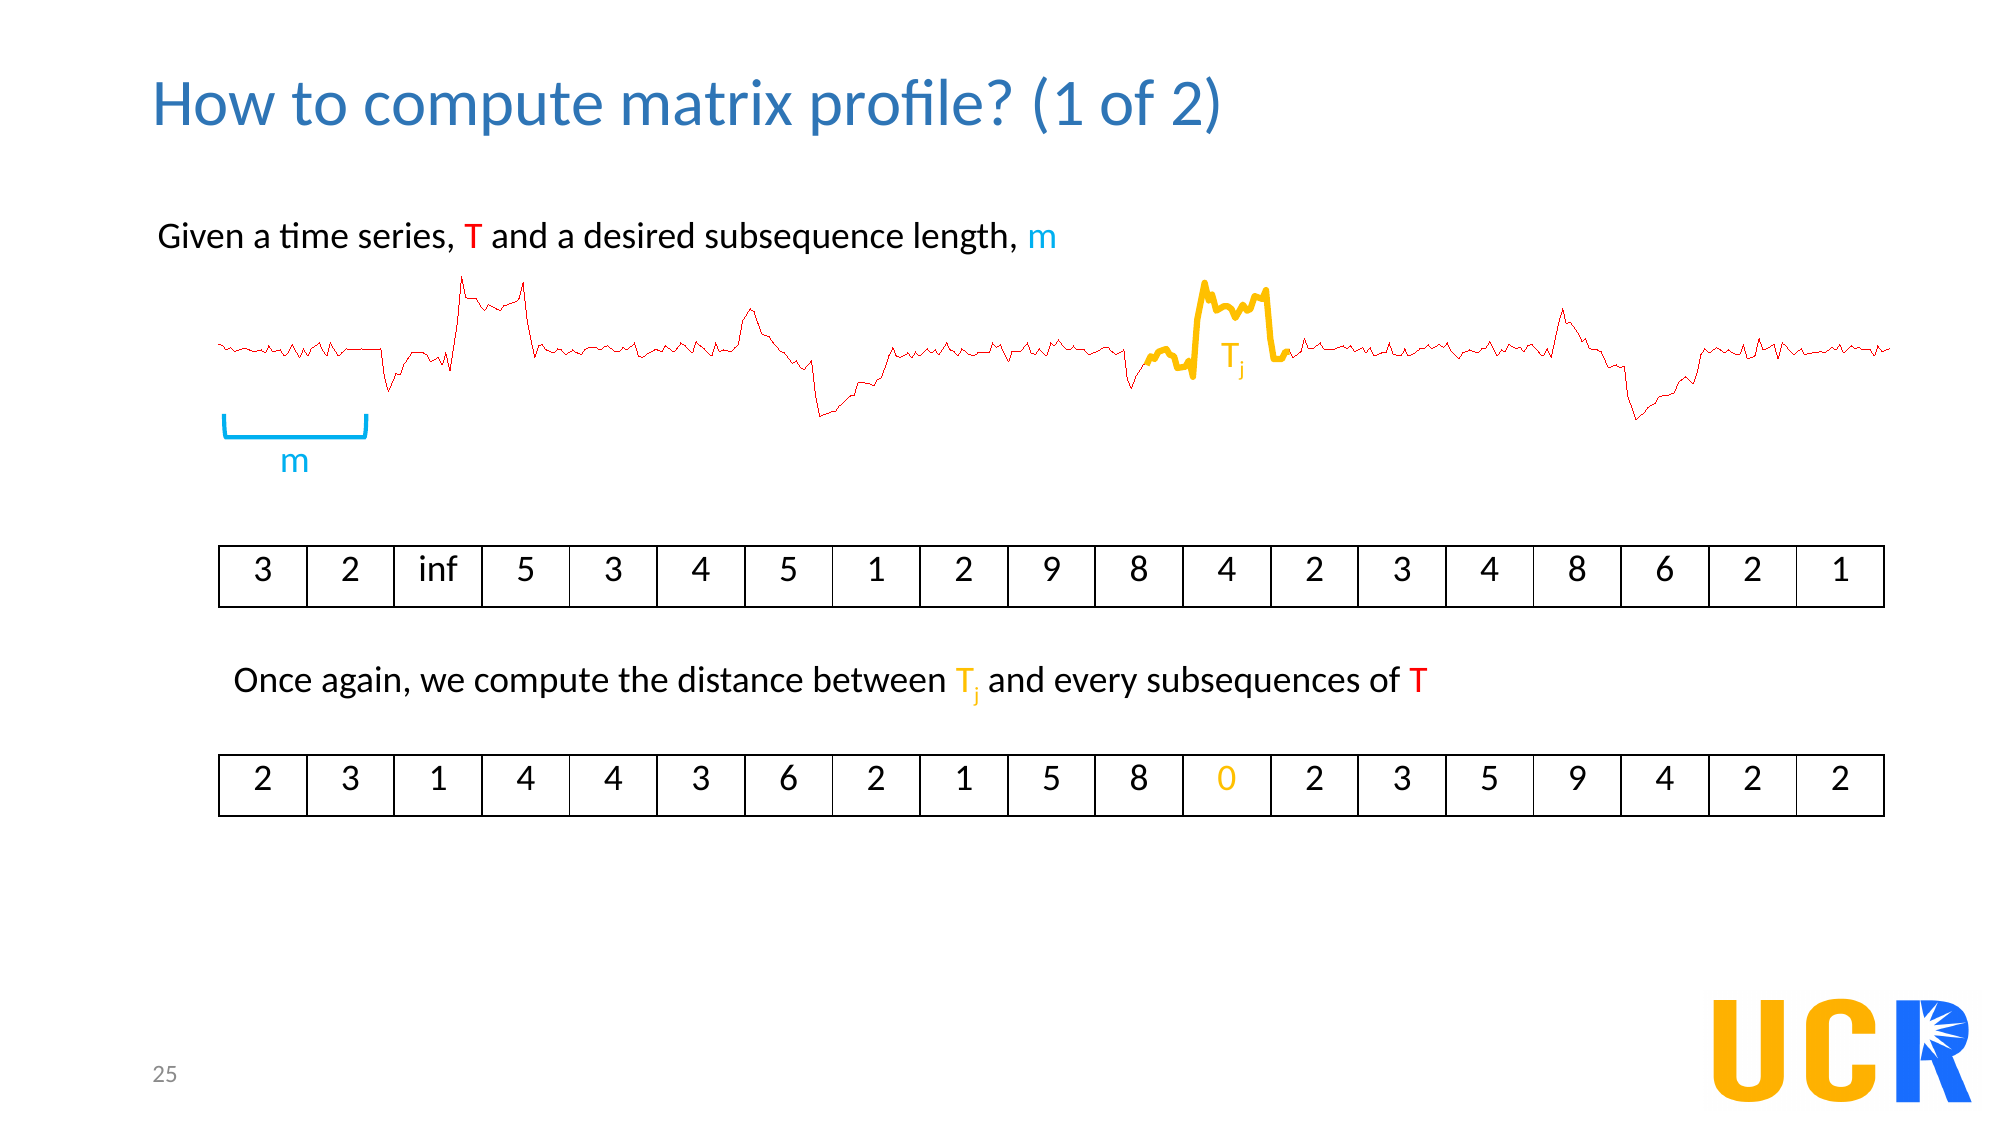

# How to compute matrix profile? (1 of 2)
Given a time series, T and a desired subsequence length, m

Tj

m
| 3 | 2 | inf | 5 | 3 | 4 | 5 | 1 | 2 | 9 | 8 | 4 | 2 | 3 | 4 | 8 | 6 | 2 | 1 |
| --- | --- | --- | --- | --- | --- | --- | --- | --- | --- | --- | --- | --- | --- | --- | --- | --- | --- | --- |
Once again, we compute the distance between Tj and every subsequences of T
| 2 | 3 | 1 | 4 | 4 | 3 | 6 | 2 | 1 | 5 | 8 | 0 | 2 | 3 | 5 | 9 | 4 | 2 | 2 |
| --- | --- | --- | --- | --- | --- | --- | --- | --- | --- | --- | --- | --- | --- | --- | --- | --- | --- | --- |
25